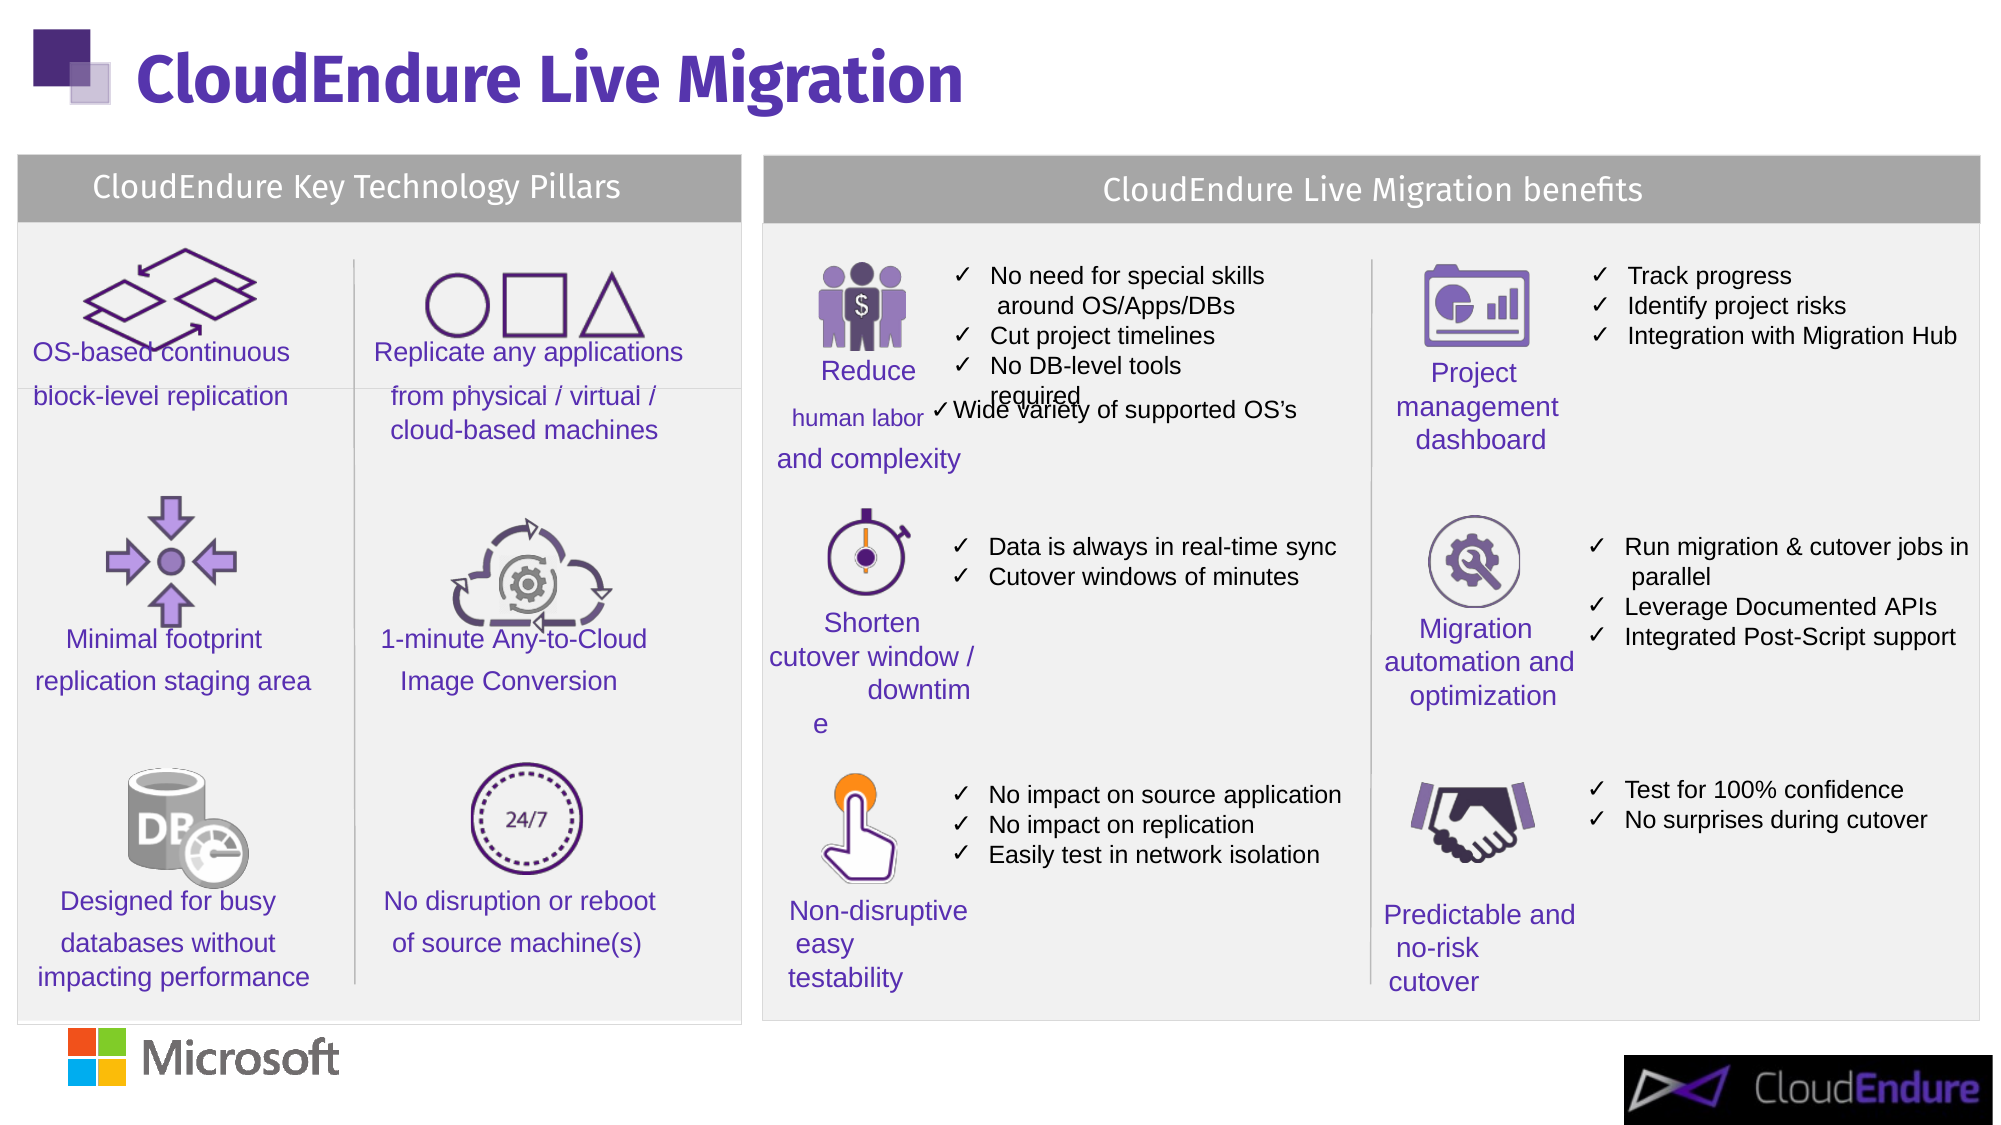

# CloudEndure Live Migration
| CloudEndure Key Technology Pillars |  |
| --- | --- |
| OS-based continuous | Replicate any applications |
| block-level replication | from physical / virtual / |
|  | cloud-based machines |
| Minimal footprint | 1-minute Any-to-Cloud |
| replication staging area | Image Conversion |
| Designed for busy | No disruption or reboot |
| databases without | of source machine(s) |
| impacting performance |  |

CloudEndure Live Migration benefits

No need for special skills  around OS/Apps/DBs
Cut project timelines
No DB-level tools required
Track progress
Identify project risks
Integration with Migration Hub

Reduce
Project  management  dashboard
human labor ✓ Wide variety of supported OS’s
and complexity

Data is always in real-time sync
Cutover windows of minutes
Run migration & cutover jobs in  parallel
Leverage Documented APIs
Integrated Post-Script support

Shorten  cutover window /
downtime
Migration  automation and  optimization

Test for 100% confidence
No surprises during cutover
No impact on source application
No impact on replication
Easily test in network isolation

Non-disruptive  easy testability
Predictable and  no-risk cutover
2017 CloudEndure - Confidential